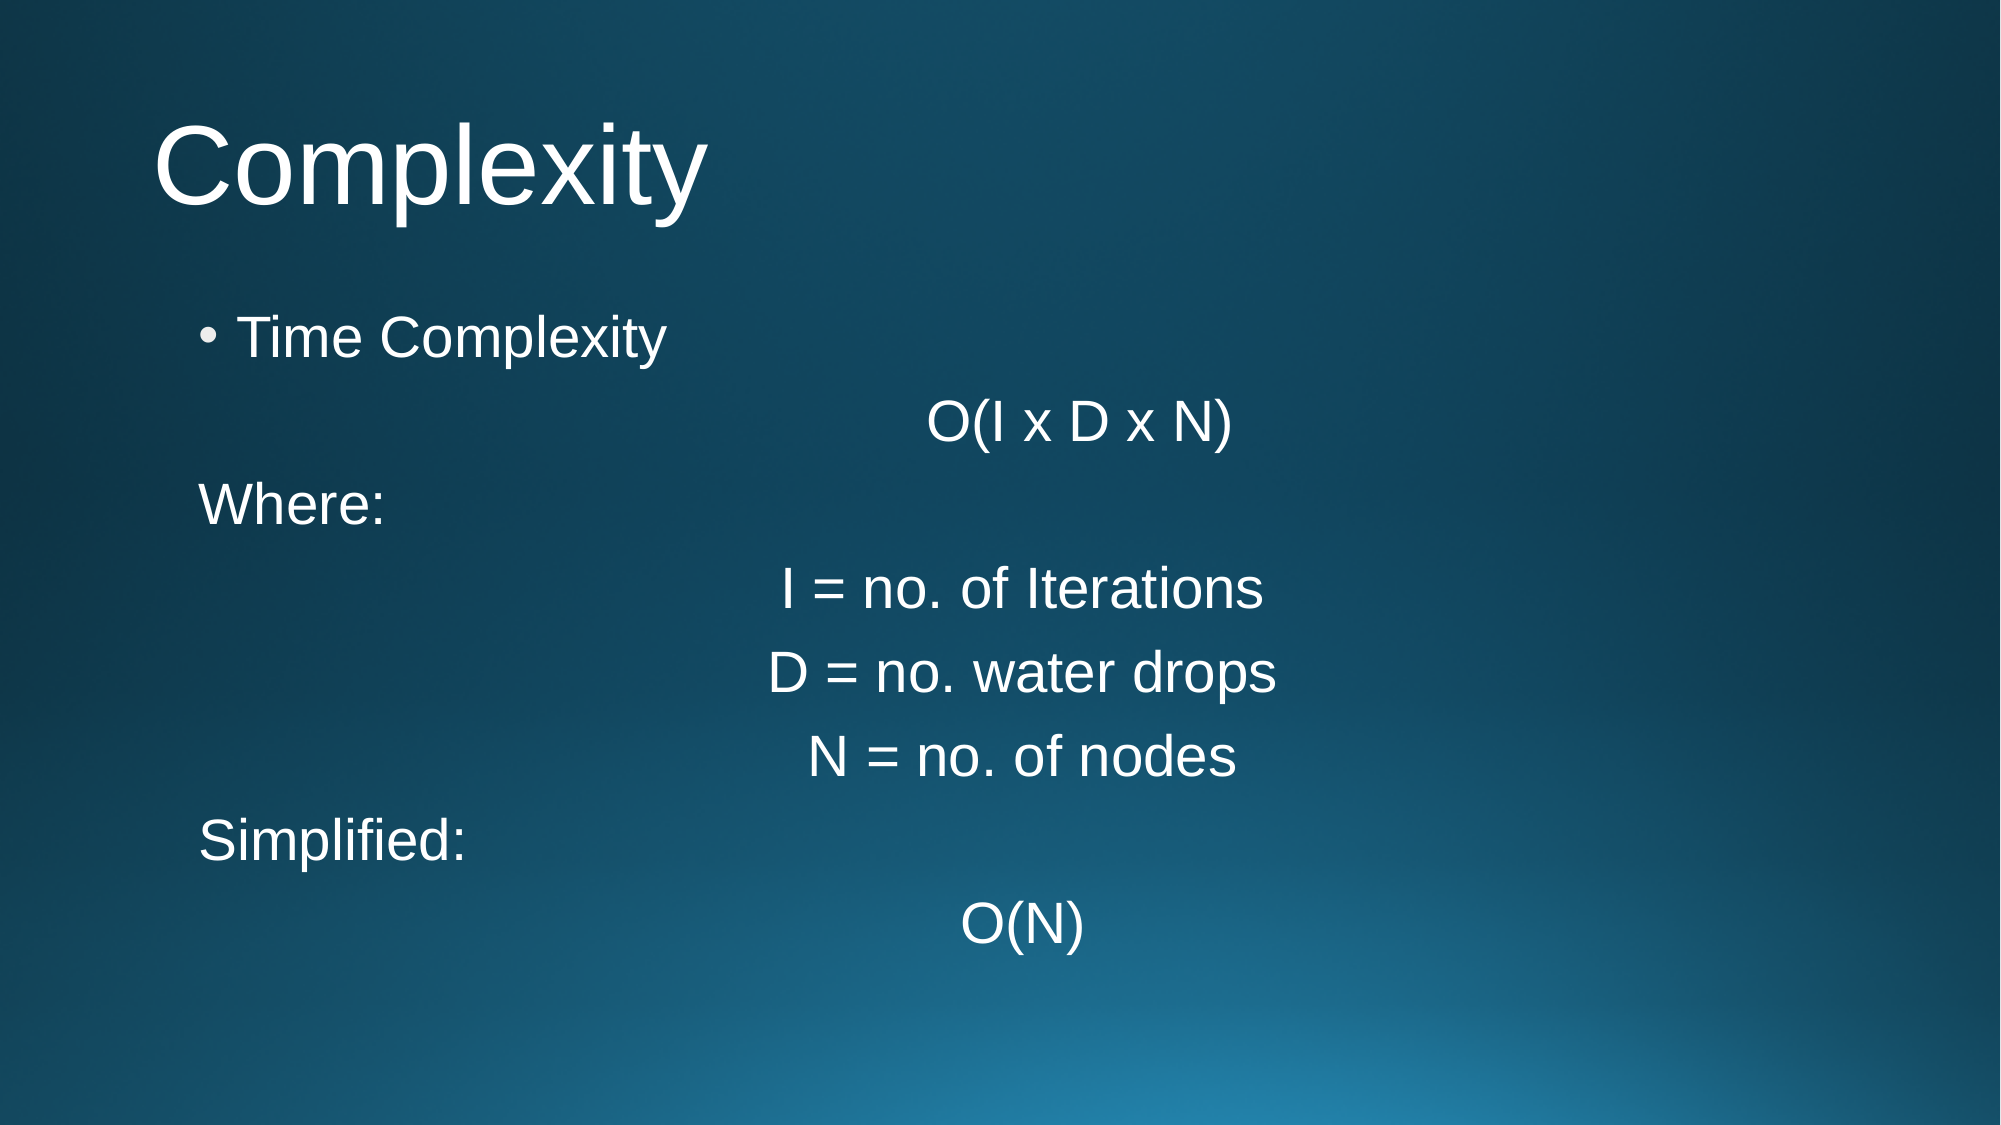

# Complexity
Time Complexity
       O(I x D x N)
Where:
I = no. of Iterations
D = no. water drops
N = no. of nodes
Simplified:
O(N)